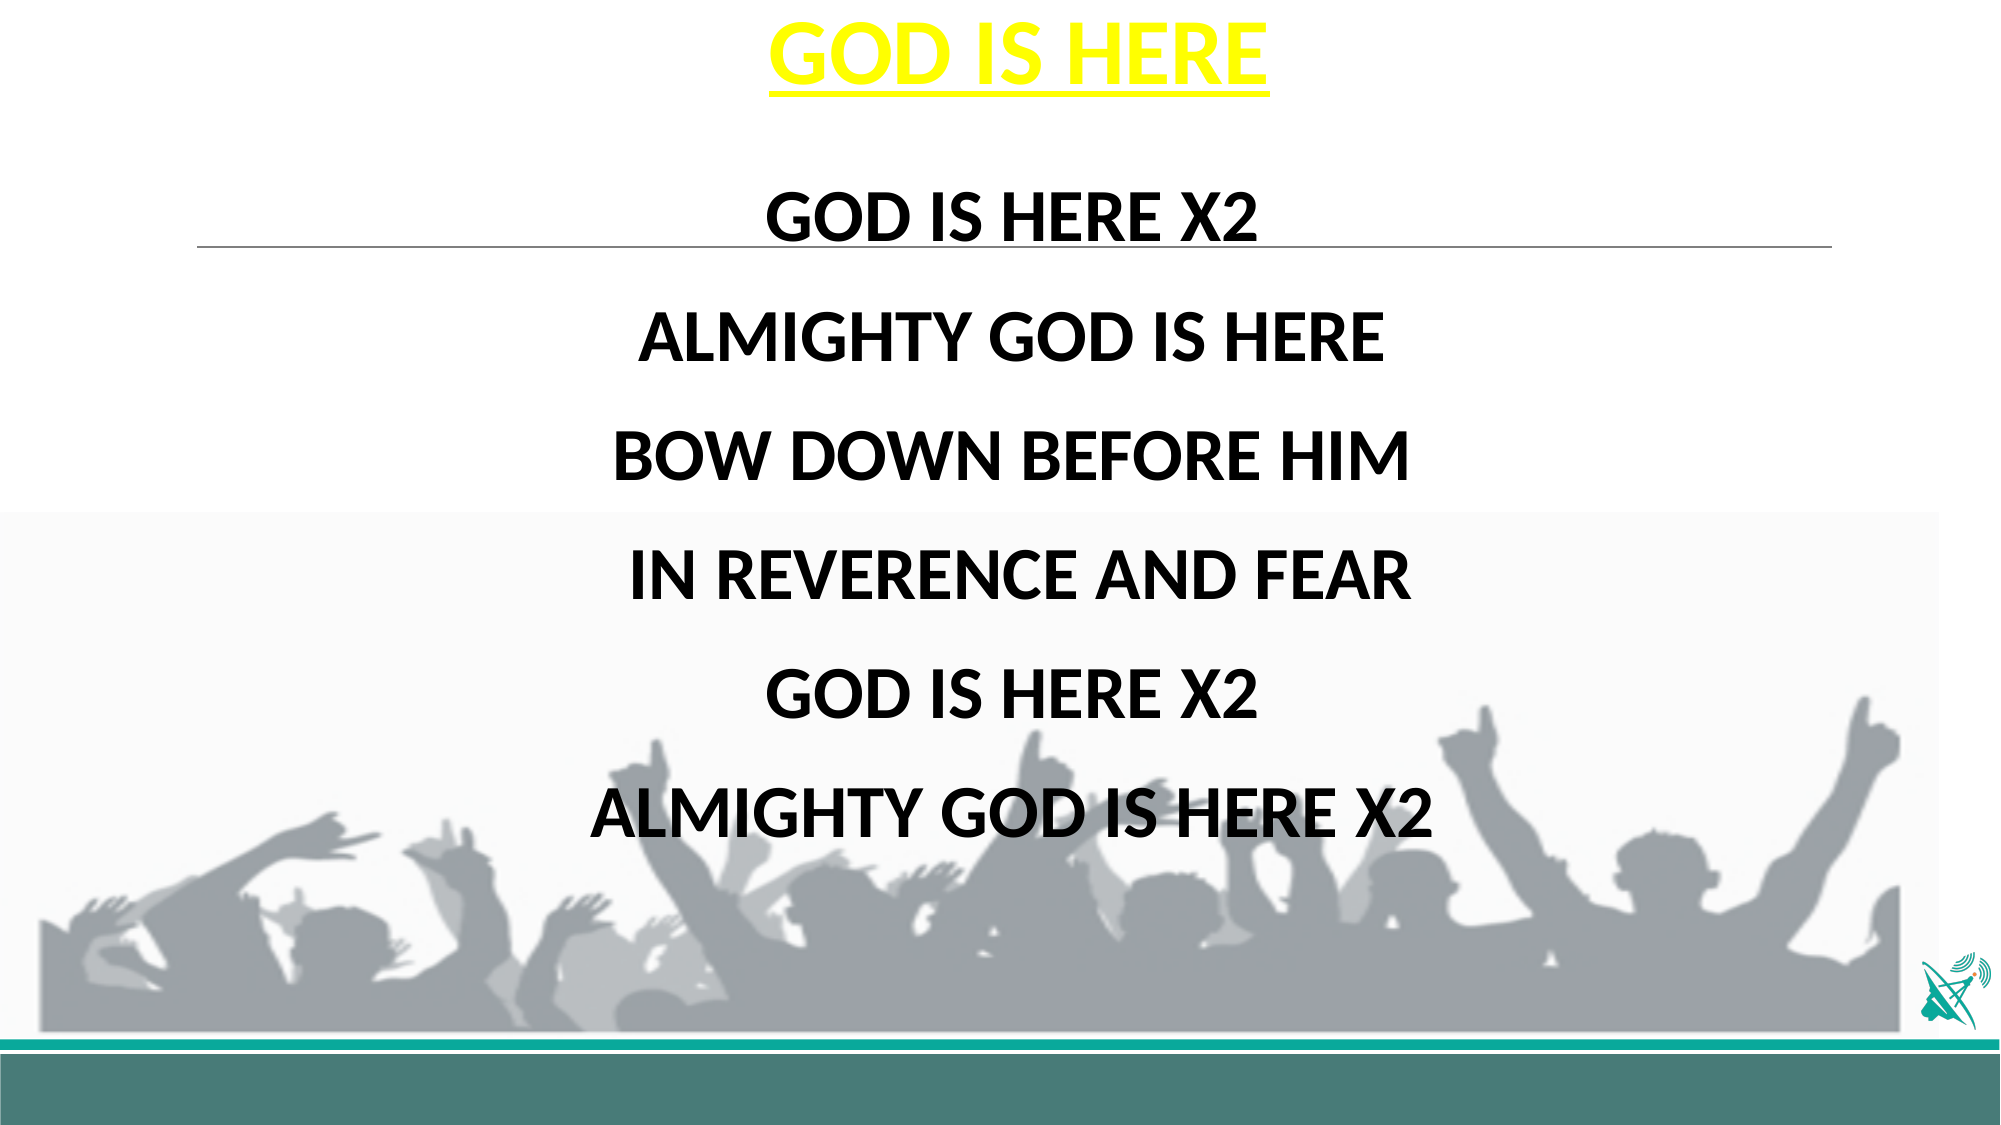

# GOD IS HERE
GOD IS HERE X2
ALMIGHTY GOD IS HERE
BOW DOWN BEFORE HIM
 IN REVERENCE AND FEAR
GOD IS HERE X2
ALMIGHTY GOD IS HERE X2